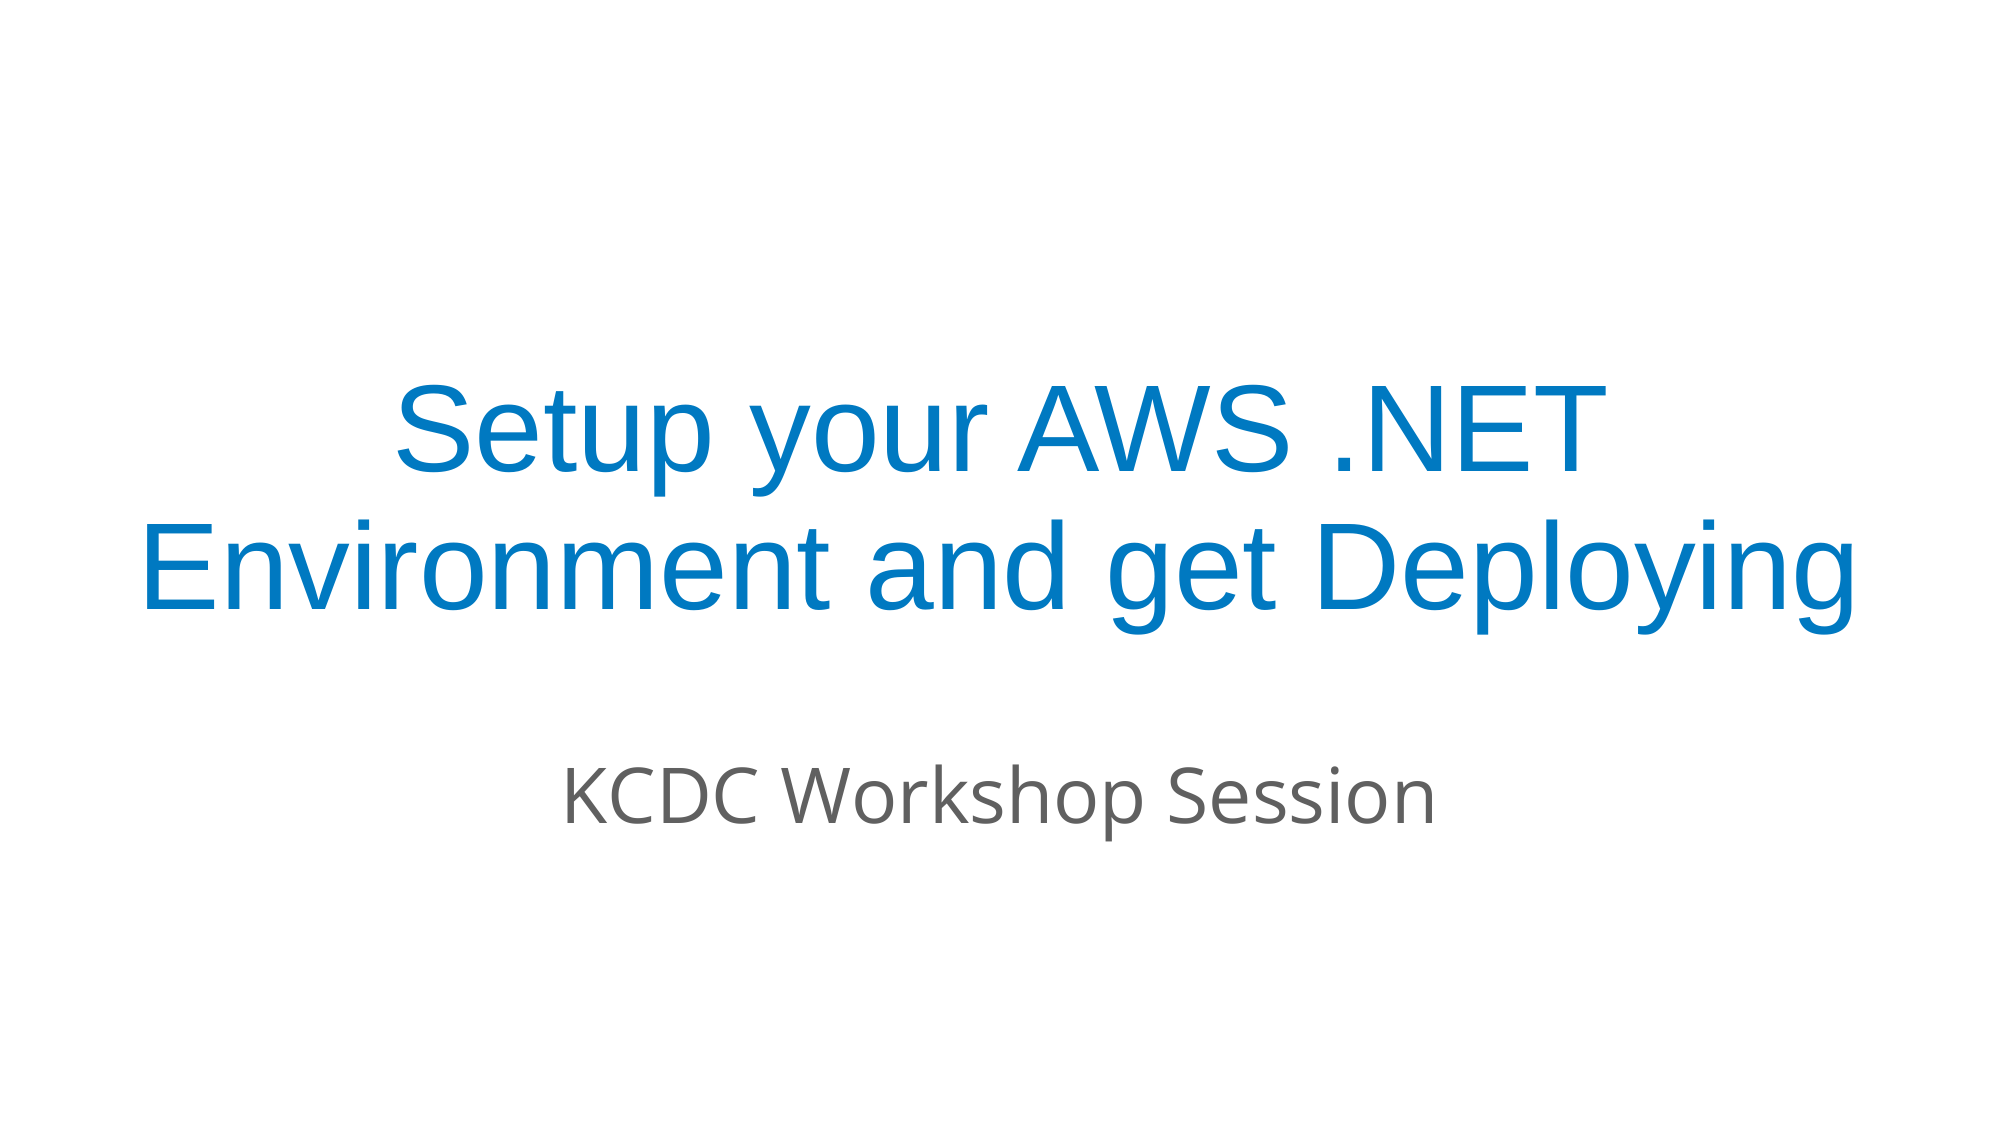

# Setup your AWS .NET Environment and get Deploying
KCDC Workshop Session